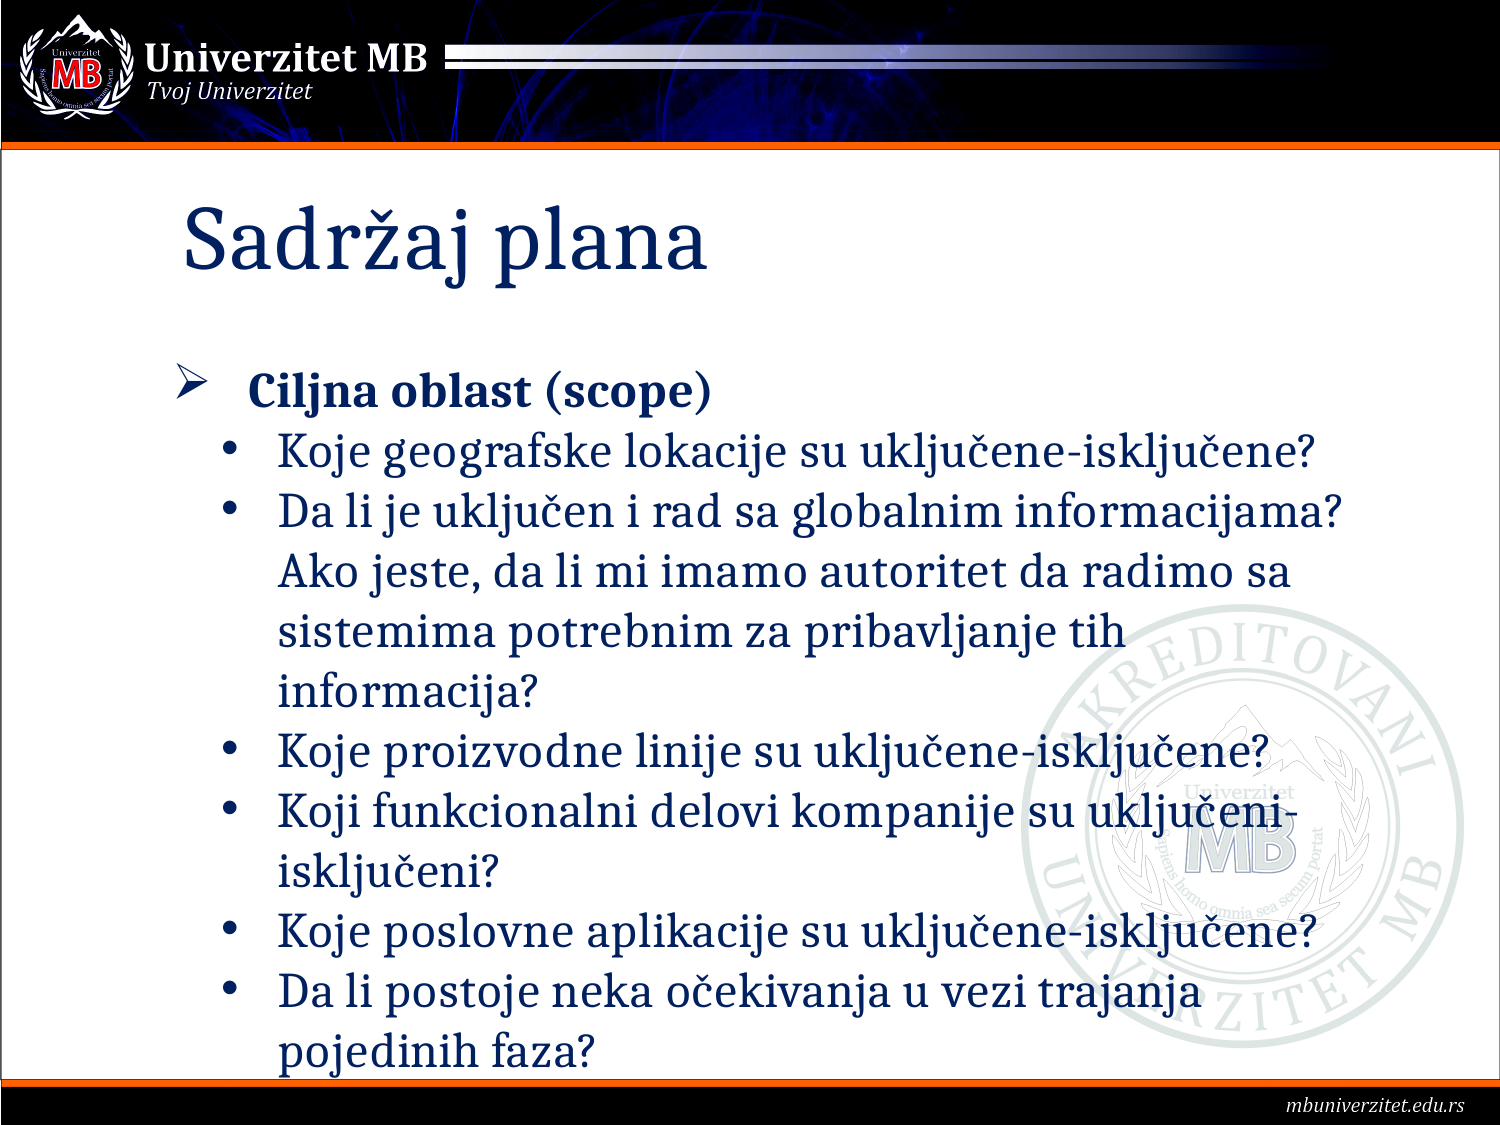

# Sadržaj plana
Ciljna oblast (scope)
Koje geografske lokacije su uključene-isključene?
Da li je uključen i rad sa globalnim informacijama? Ako jeste, da li mi imamo autoritet da radimo sa sistemima potrebnim za pribavljanje tih informacija?
Koje proizvodne linije su uključene-isključene?
Koji funkcionalni delovi kompanije su uključeni-isključeni?
Koje poslovne aplikacije su uključene-isključene?
Da li postoje neka očekivanja u vezi trajanja pojedinih faza?